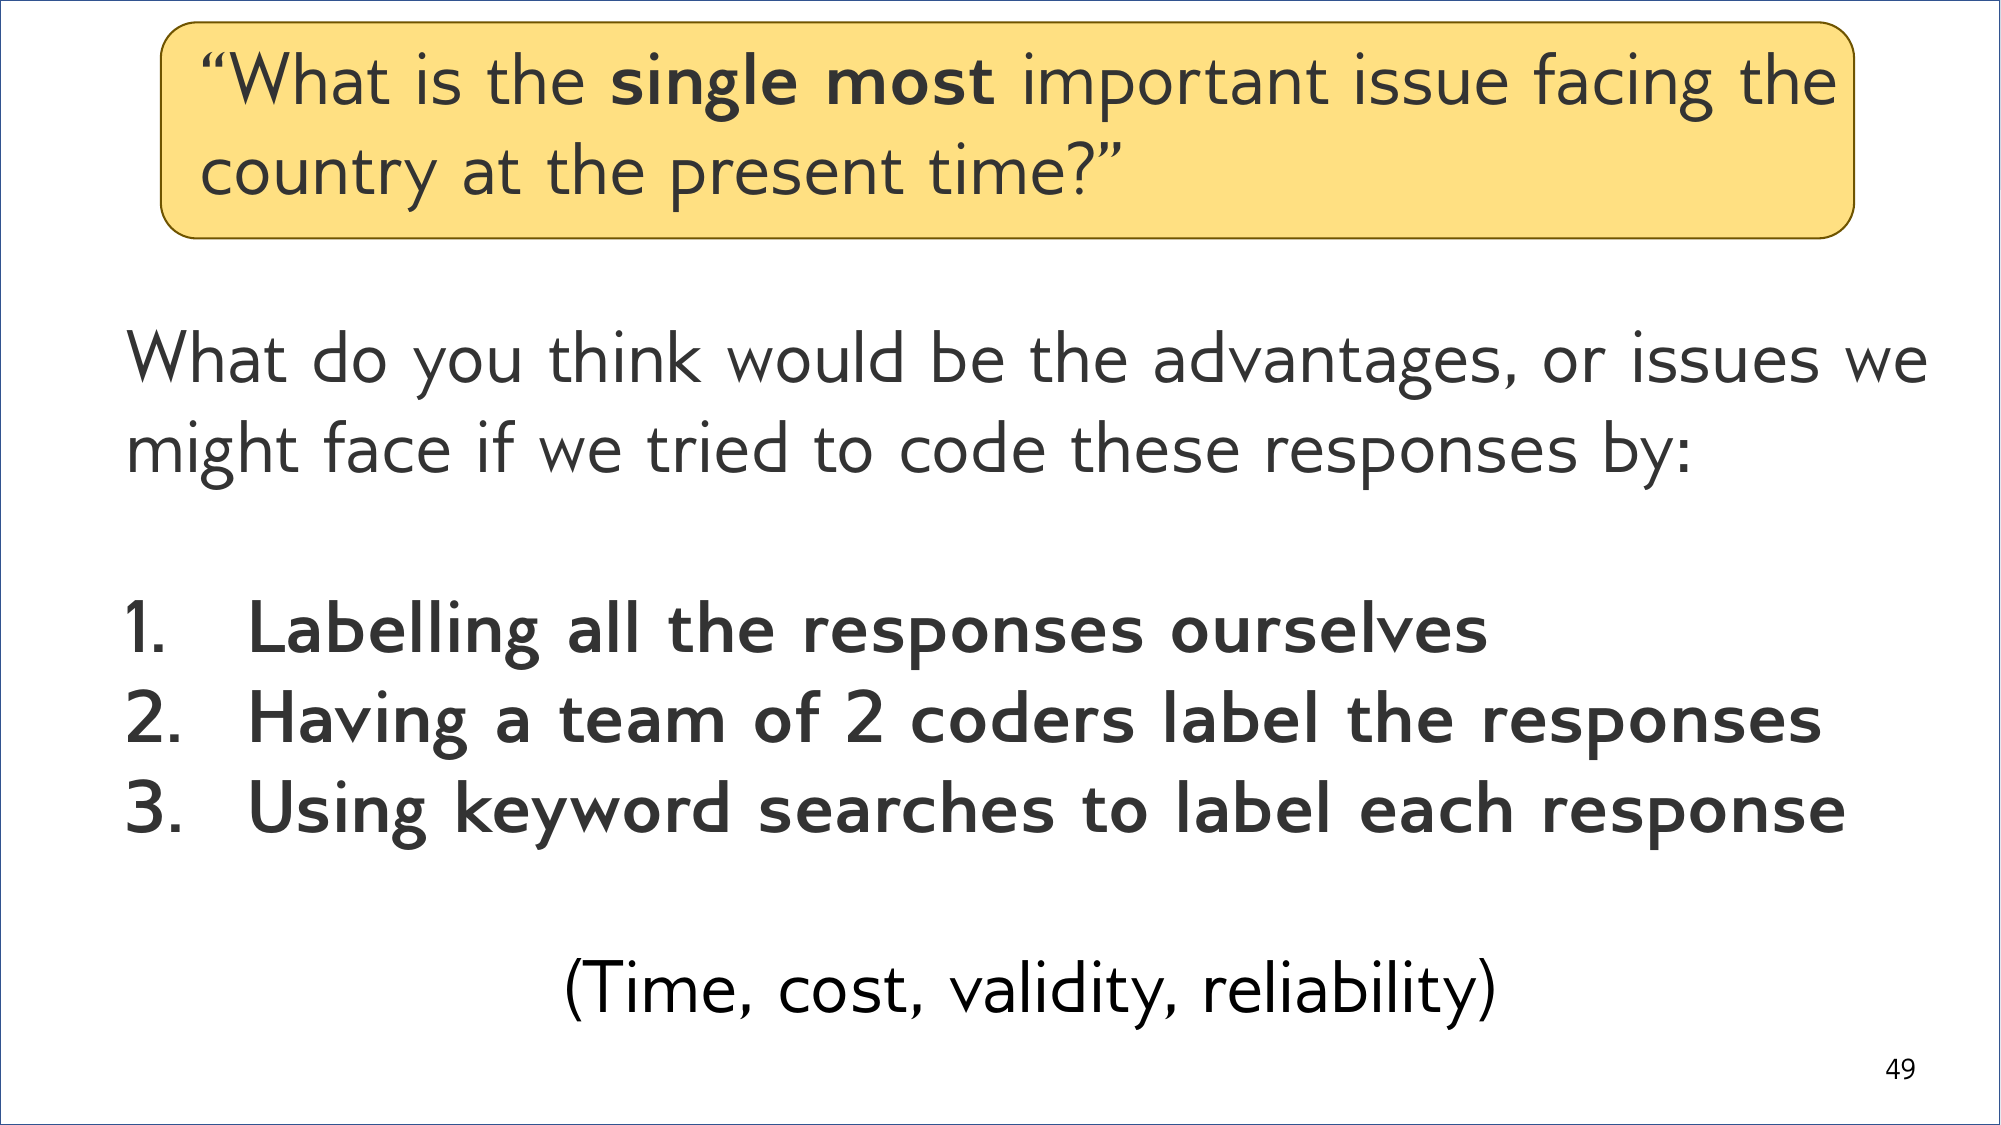

“What is the single most important issue facing the country at the present time?”
What do you think would be the advantages, or issues we might face if we tried to code these responses by:

Labelling all the responses ourselves
Having a team of 2 coders label the responses
Using keyword searches to label each response

(Time, cost, validity, reliability)
49